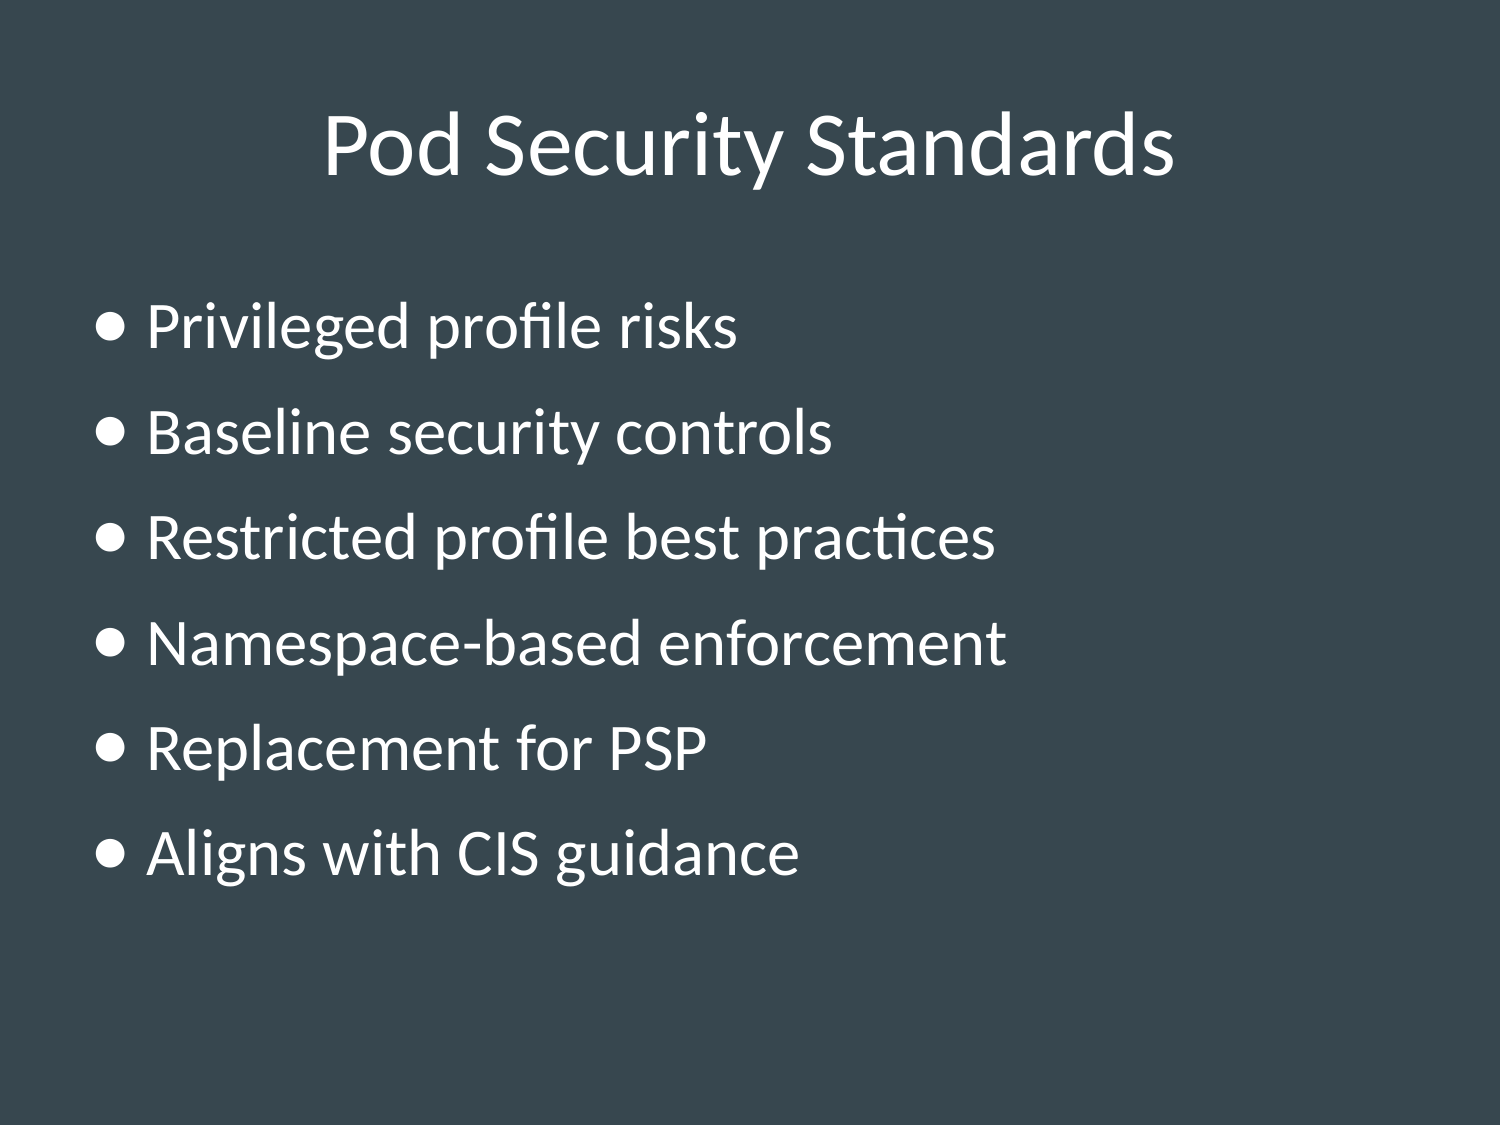

# Pod Security Standards
Privileged profile risks
Baseline security controls
Restricted profile best practices
Namespace-based enforcement
Replacement for PSP
Aligns with CIS guidance